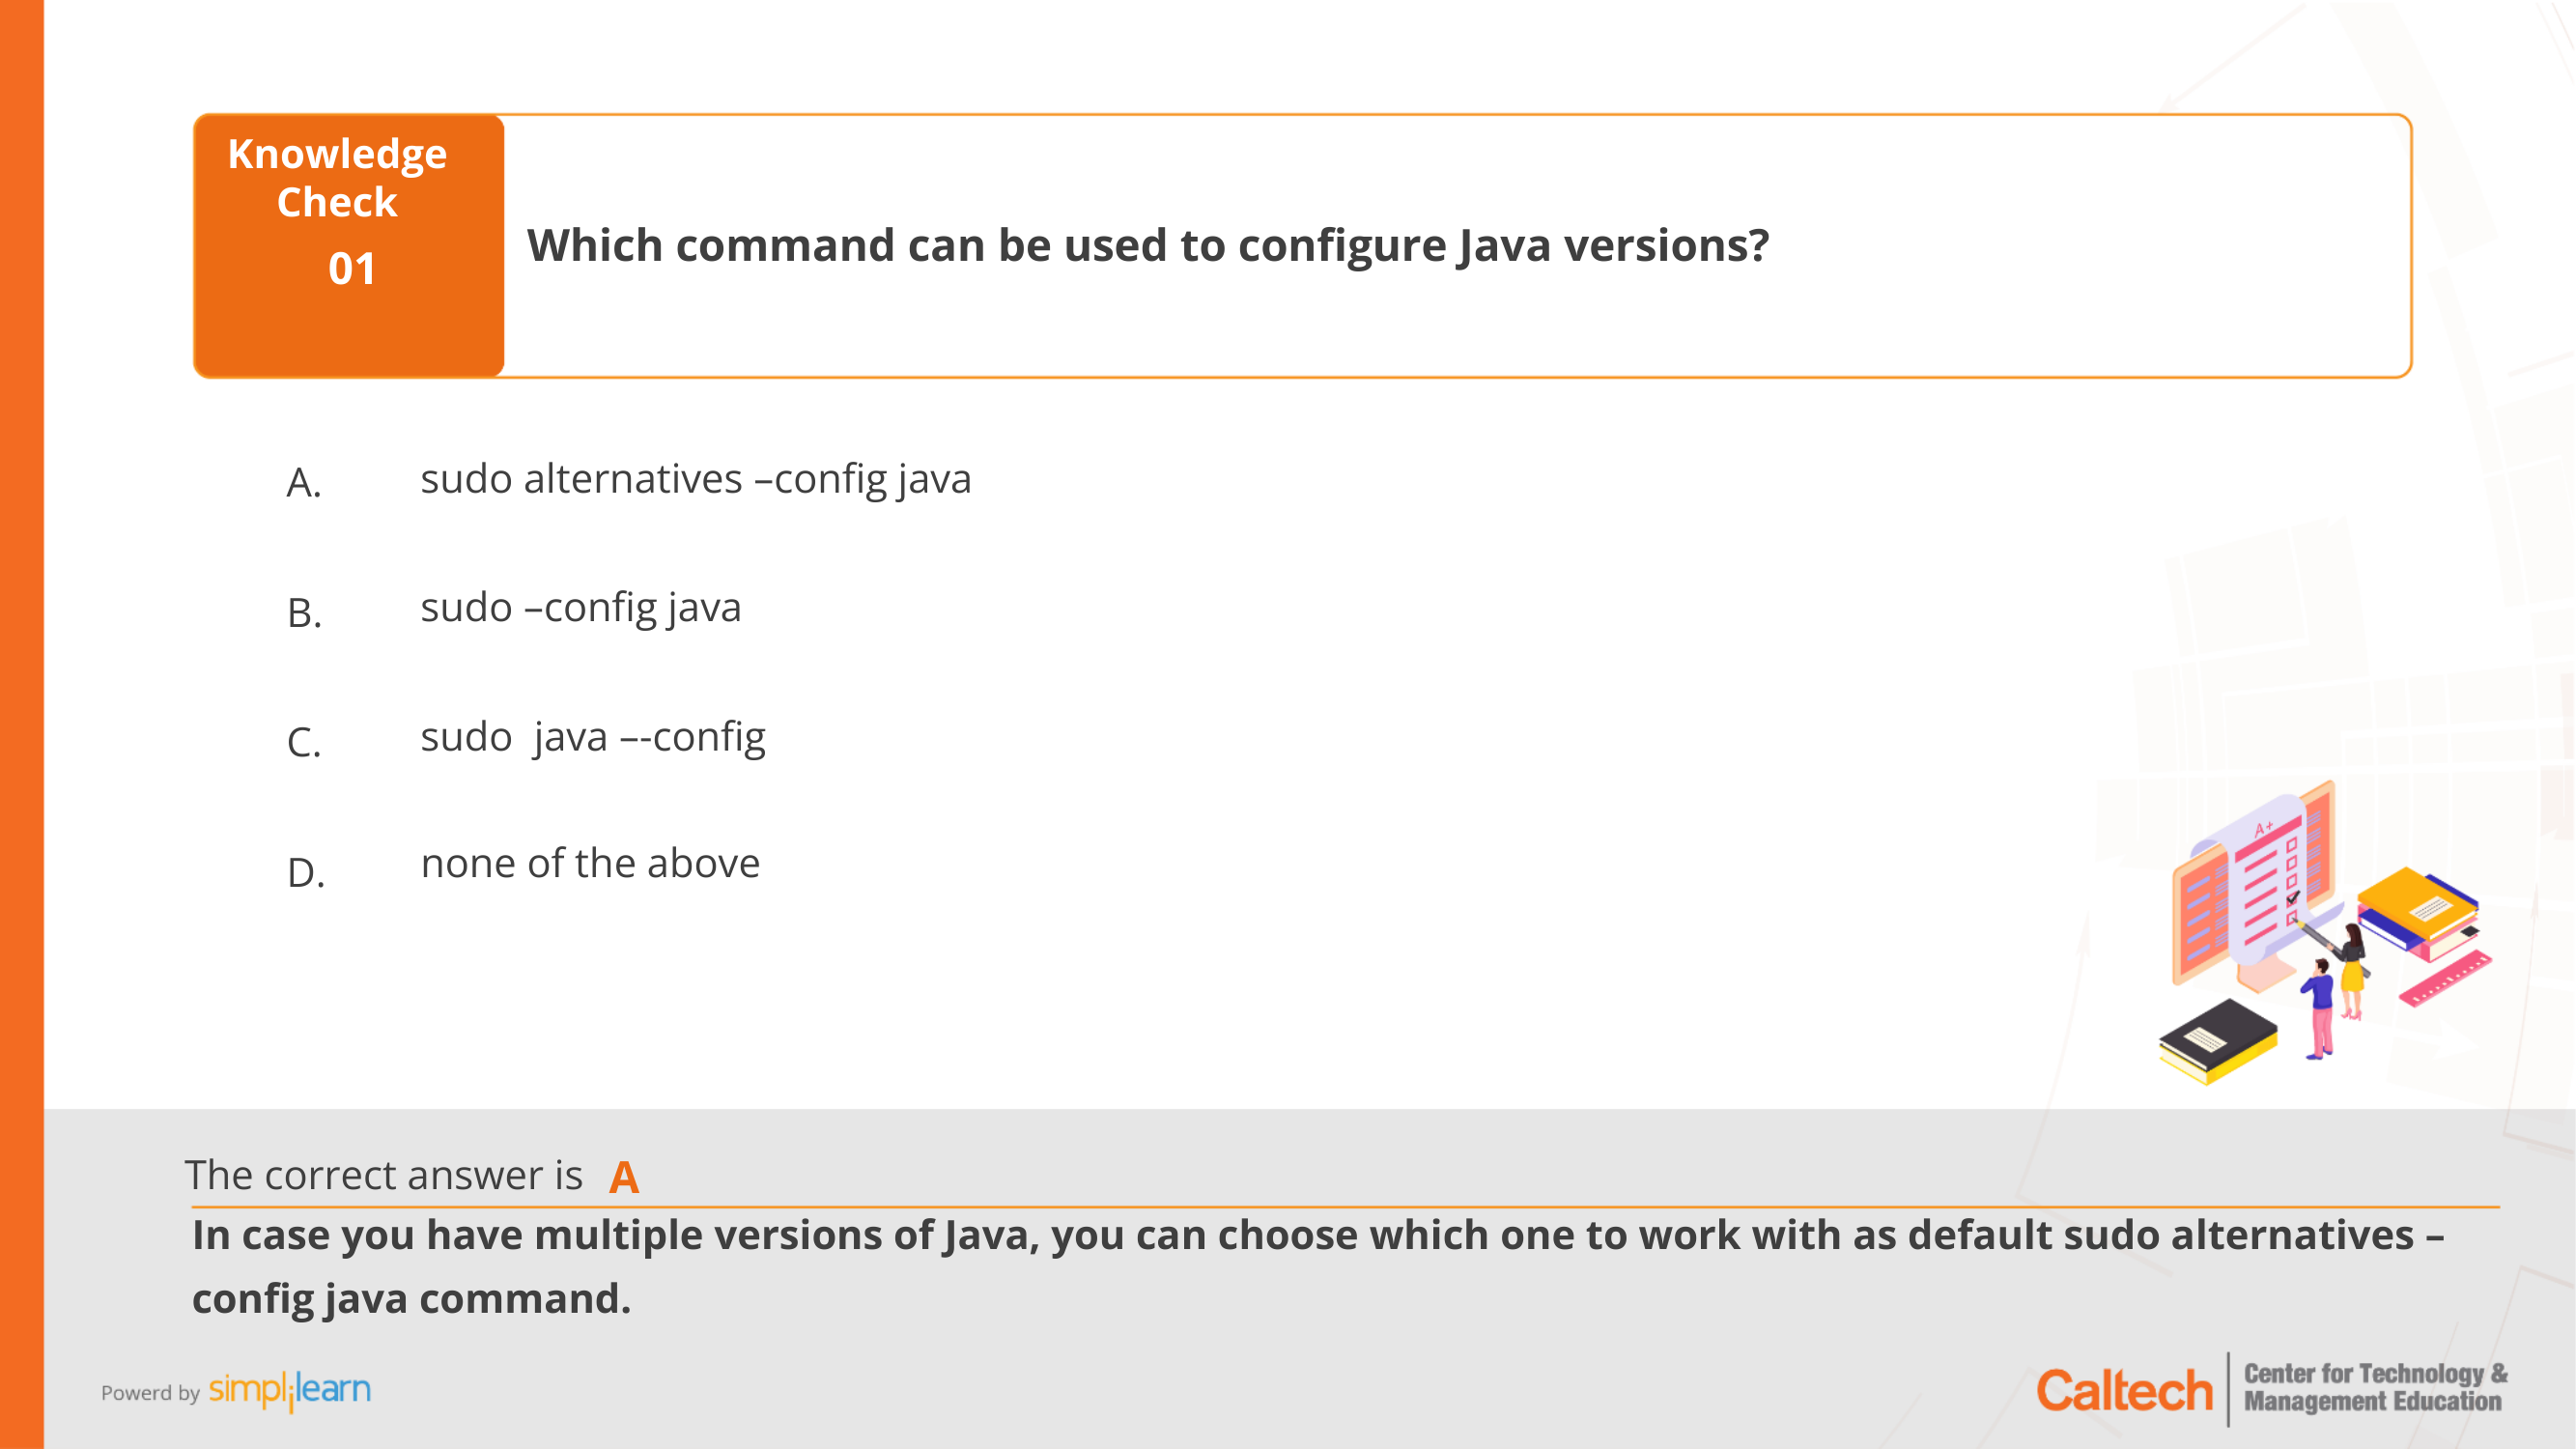

Which command can be used to configure Java versions?
01
sudo alternatives –config java
sudo –config java
sudo  java –-config
none of the above
A
In case you have multiple versions of Java, you can choose which one to work with as default sudo alternatives –
config java command.